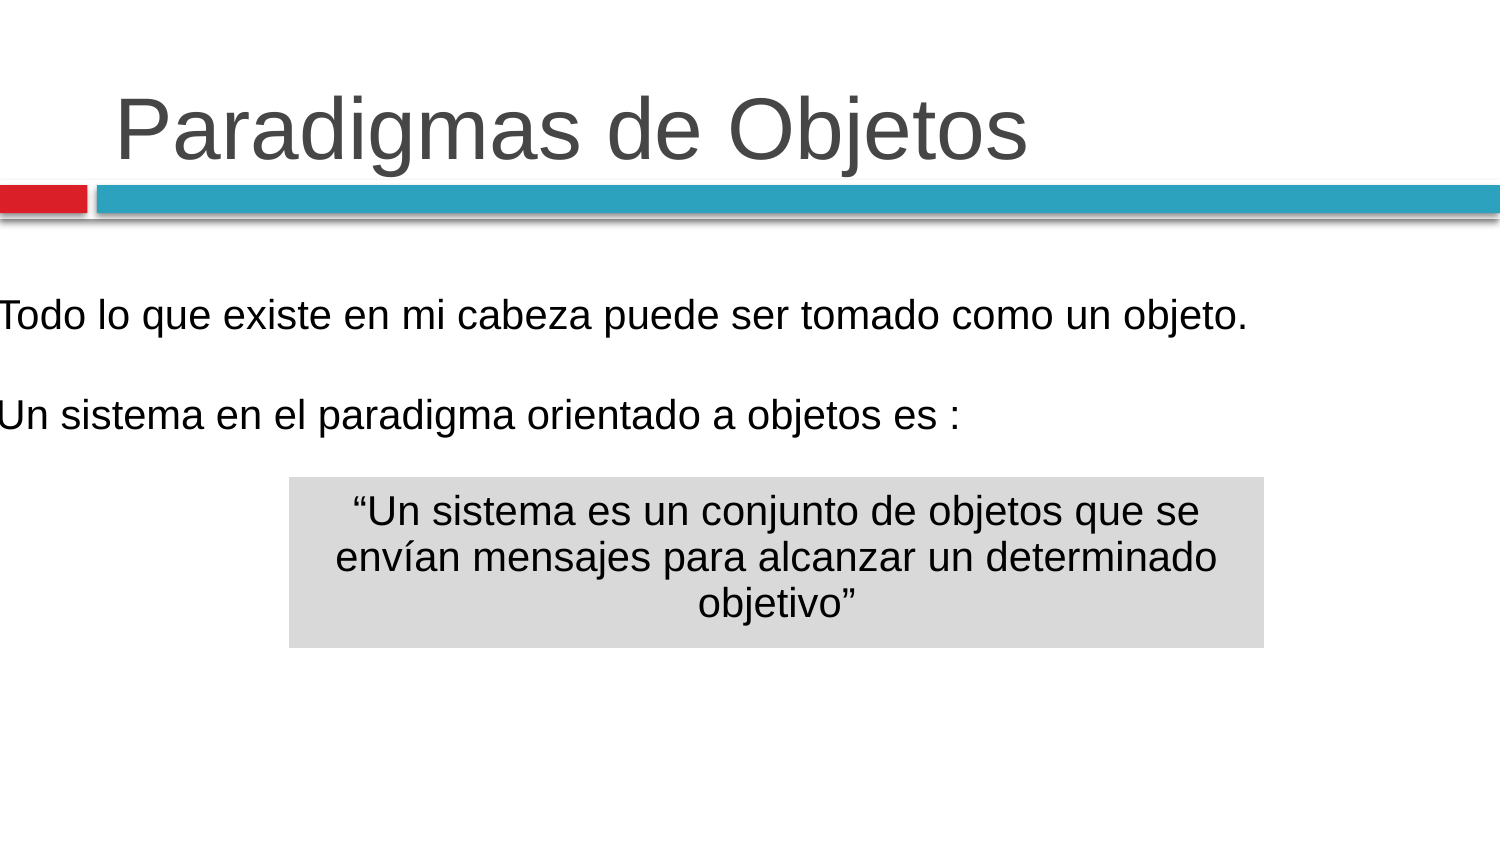

# Paradigmas de Objetos
Todo lo que existe en mi cabeza puede ser tomado como un objeto.

Un sistema en el paradigma orientado a objetos es :

| “Un sistema es un conjunto de objetos que se envían mensajes para alcanzar un determinado objetivo” |
| --- |